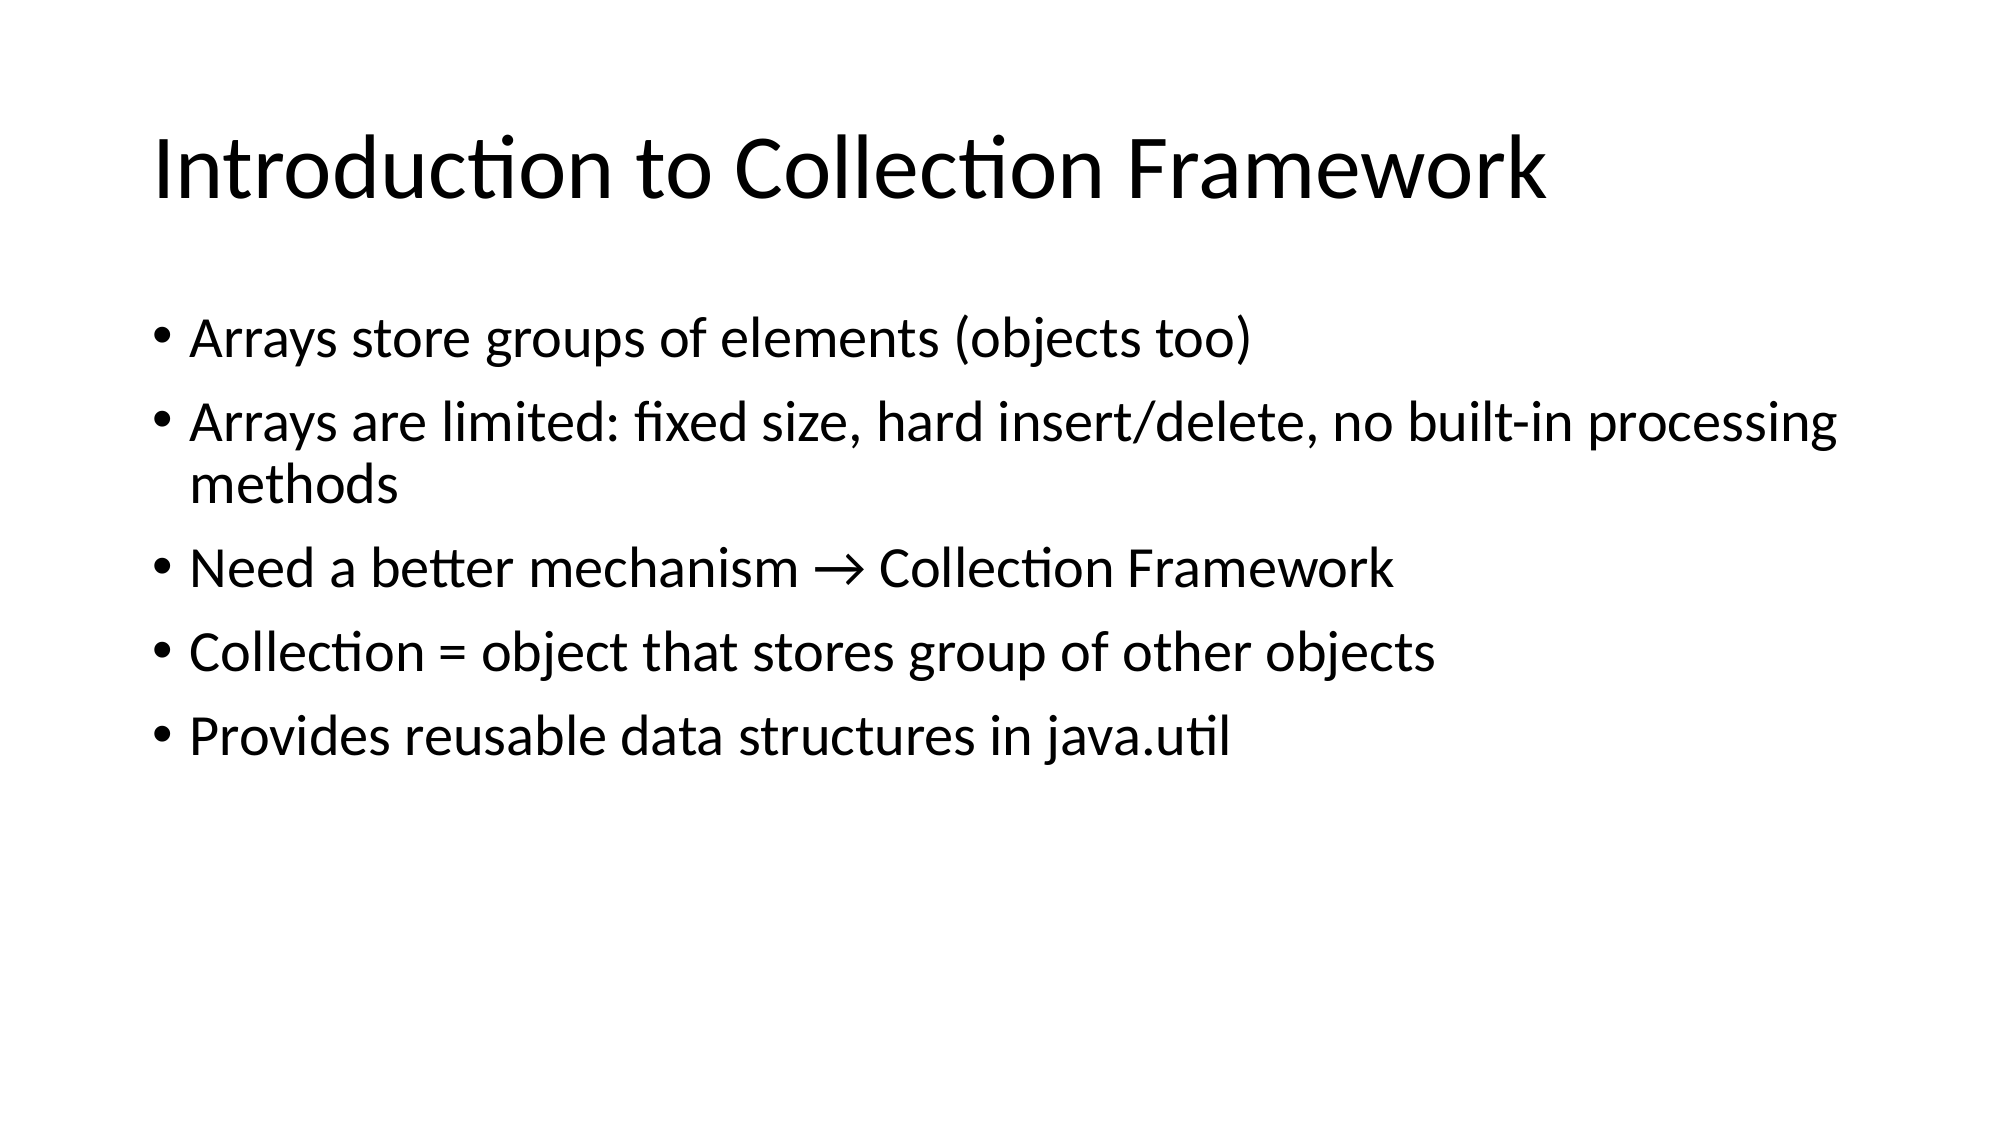

# Introduction to Collection Framework
Arrays store groups of elements (objects too)
Arrays are limited: fixed size, hard insert/delete, no built-in processing methods
Need a better mechanism → Collection Framework
Collection = object that stores group of other objects
Provides reusable data structures in java.util